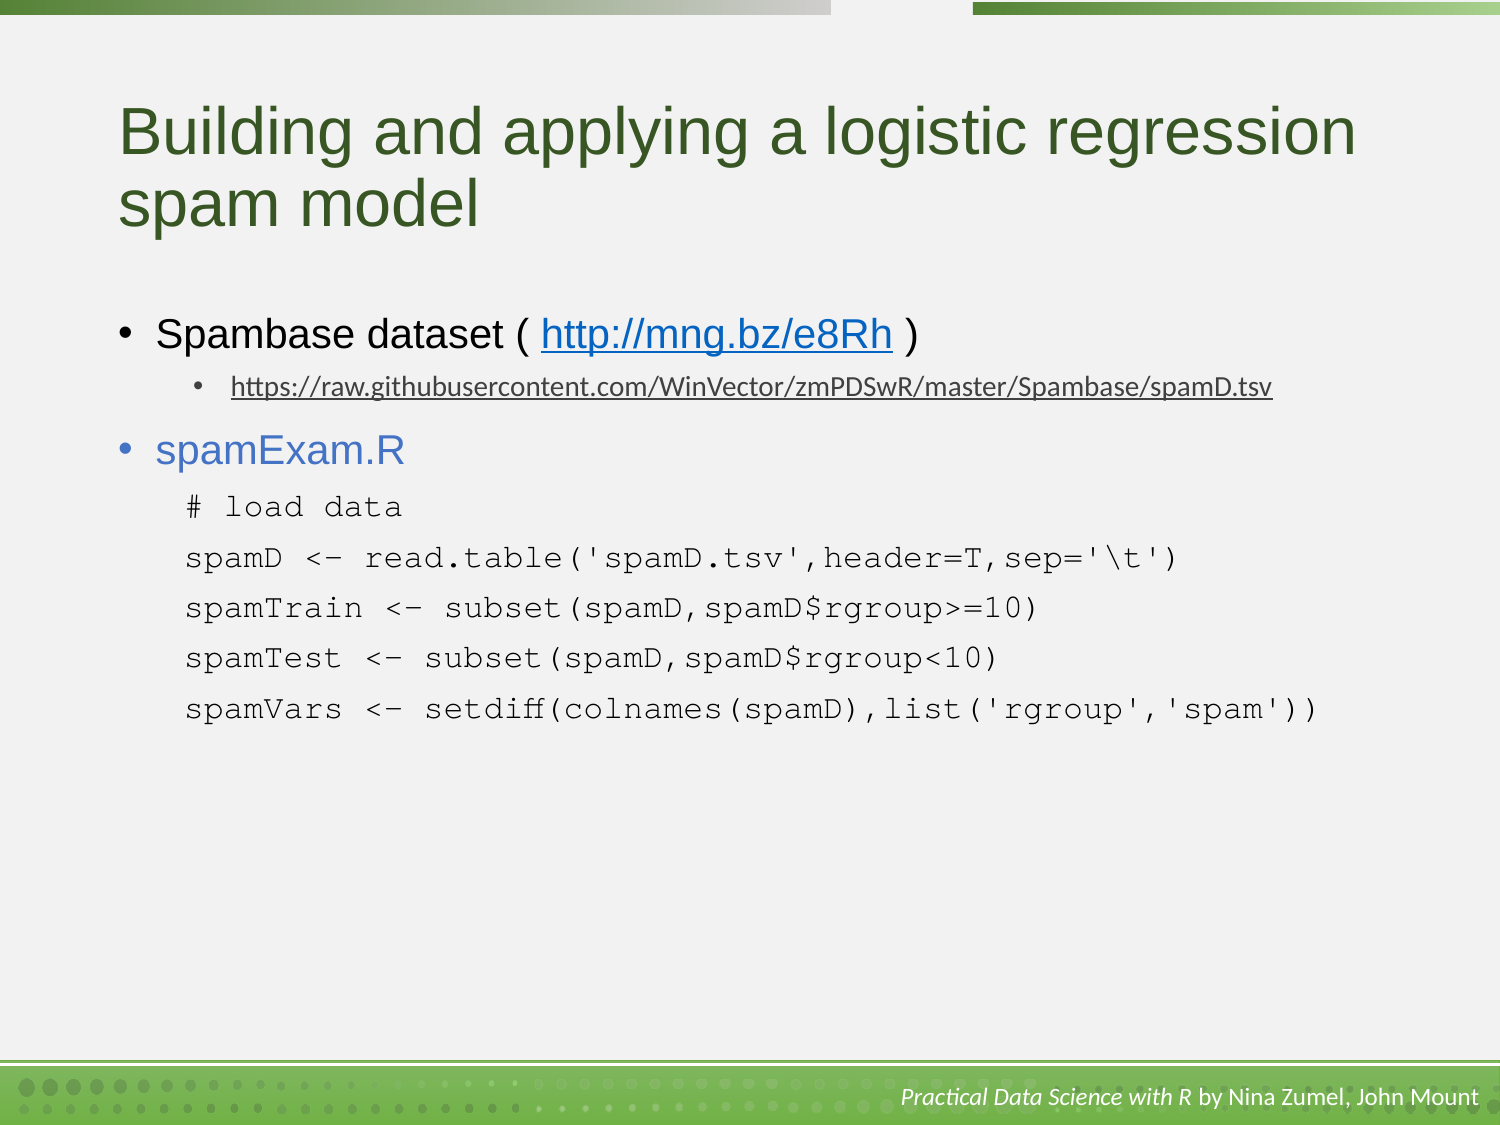

# Building and applying a logistic regression spam model
Spambase dataset ( http://mng.bz/e8Rh )
https://raw.githubusercontent.com/WinVector/zmPDSwR/master/Spambase/spamD.tsv
spamExam.R
# load data
spamD <- read.table('spamD.tsv',header=T,sep='\t')
spamTrain <- subset(spamD,spamD$rgroup>=10)
spamTest <- subset(spamD,spamD$rgroup<10)
spamVars <- setdiff(colnames(spamD),list('rgroup','spam'))

Practical Data Science with R by Nina Zumel, John Mount